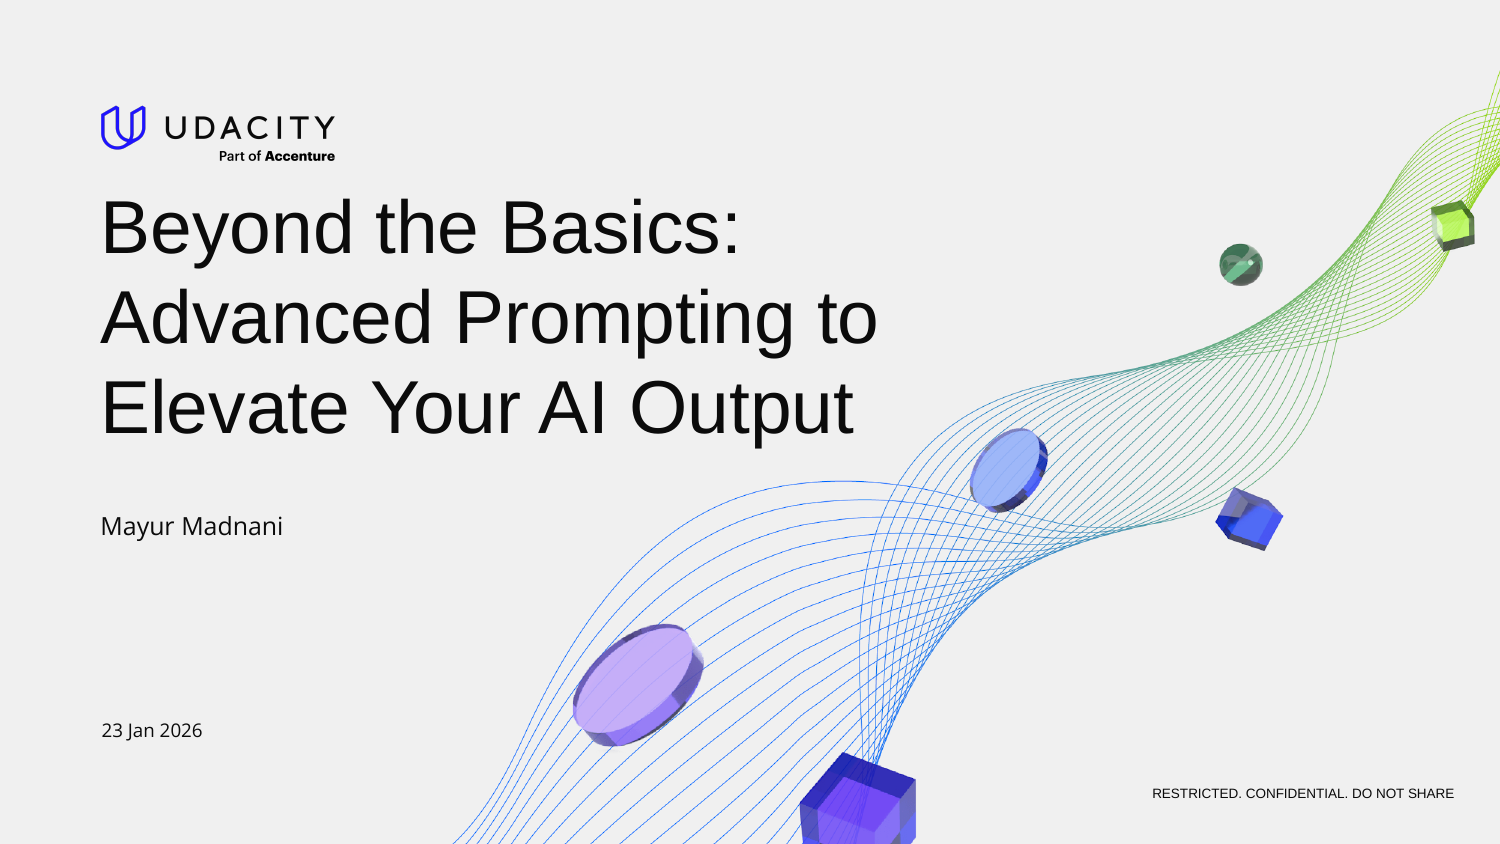

# Beyond the Basics: Advanced Prompting to Elevate Your AI Output
Mayur Madnani
23 Jan 2026